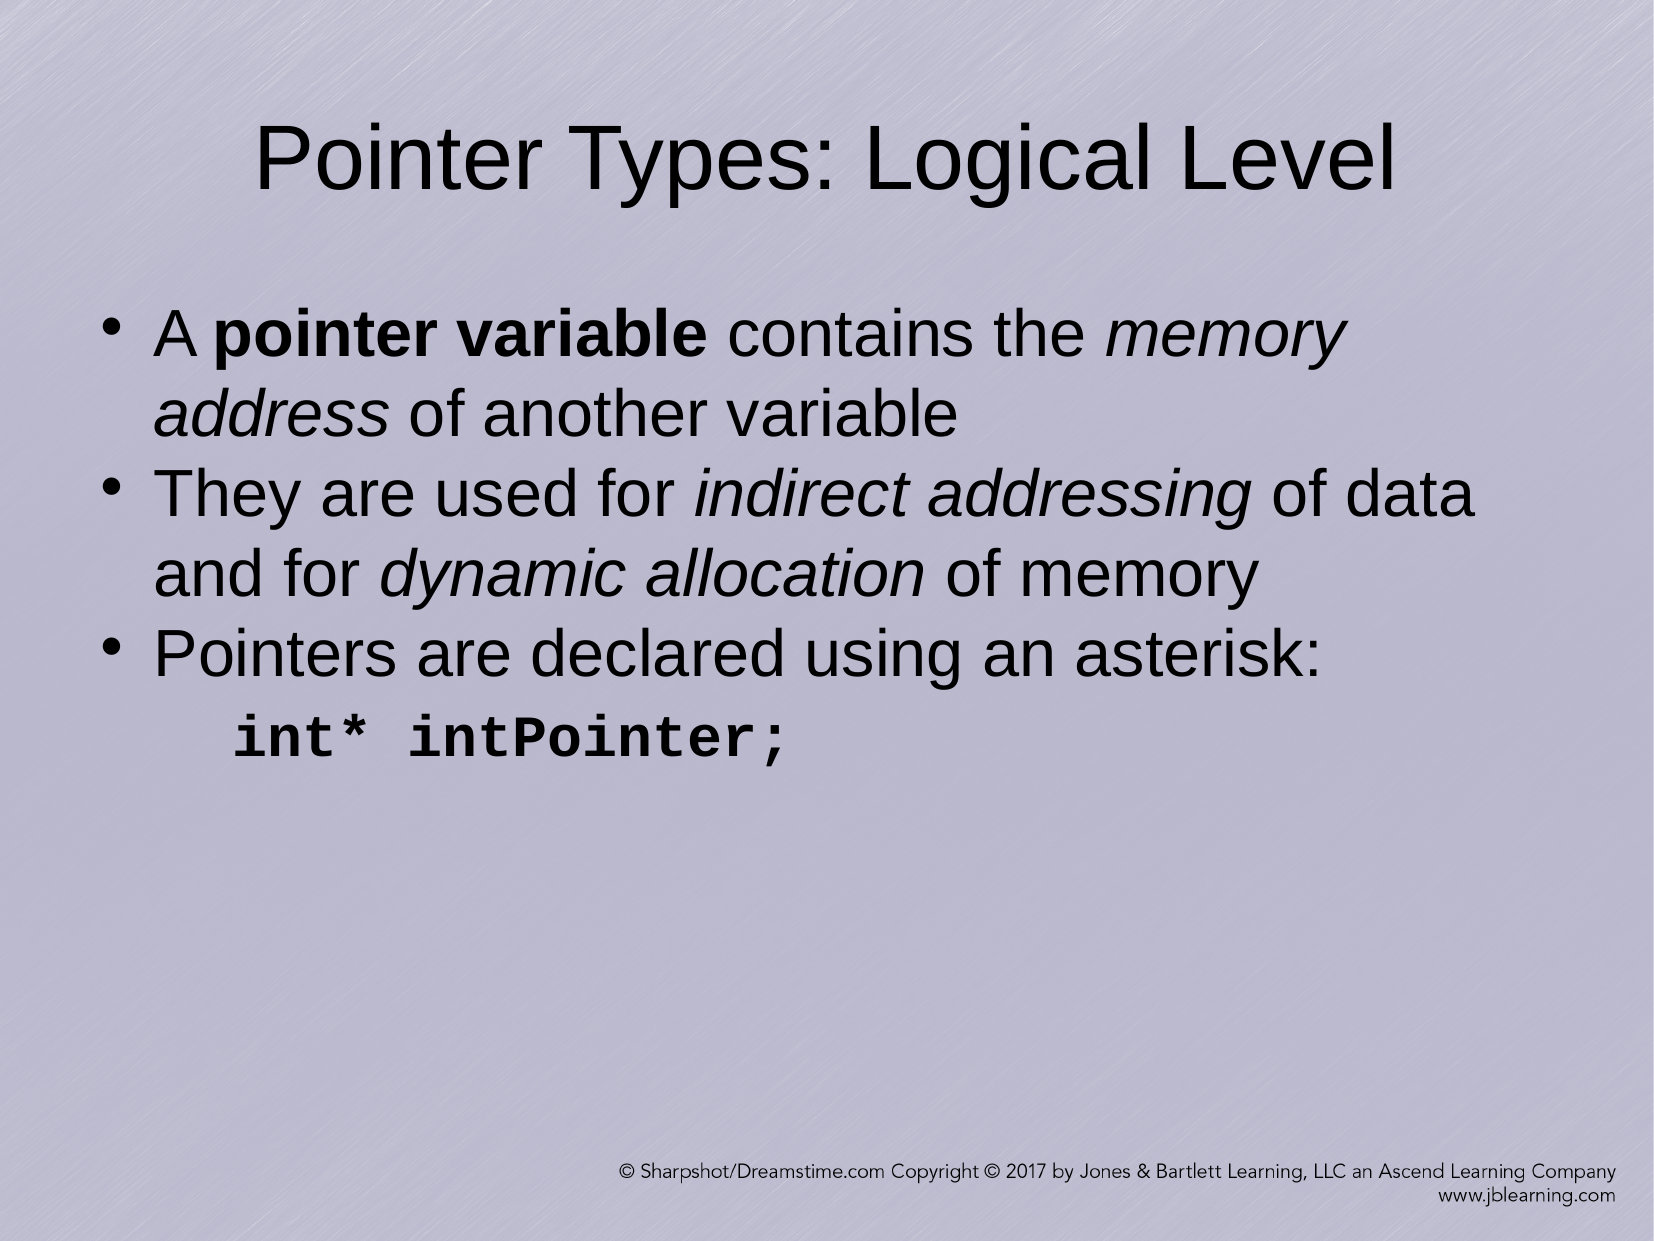

Pointer Types: Logical Level
A pointer variable contains the memory address of another variable
They are used for indirect addressing of data and for dynamic allocation of memory
Pointers are declared using an asterisk:
	int* intPointer;